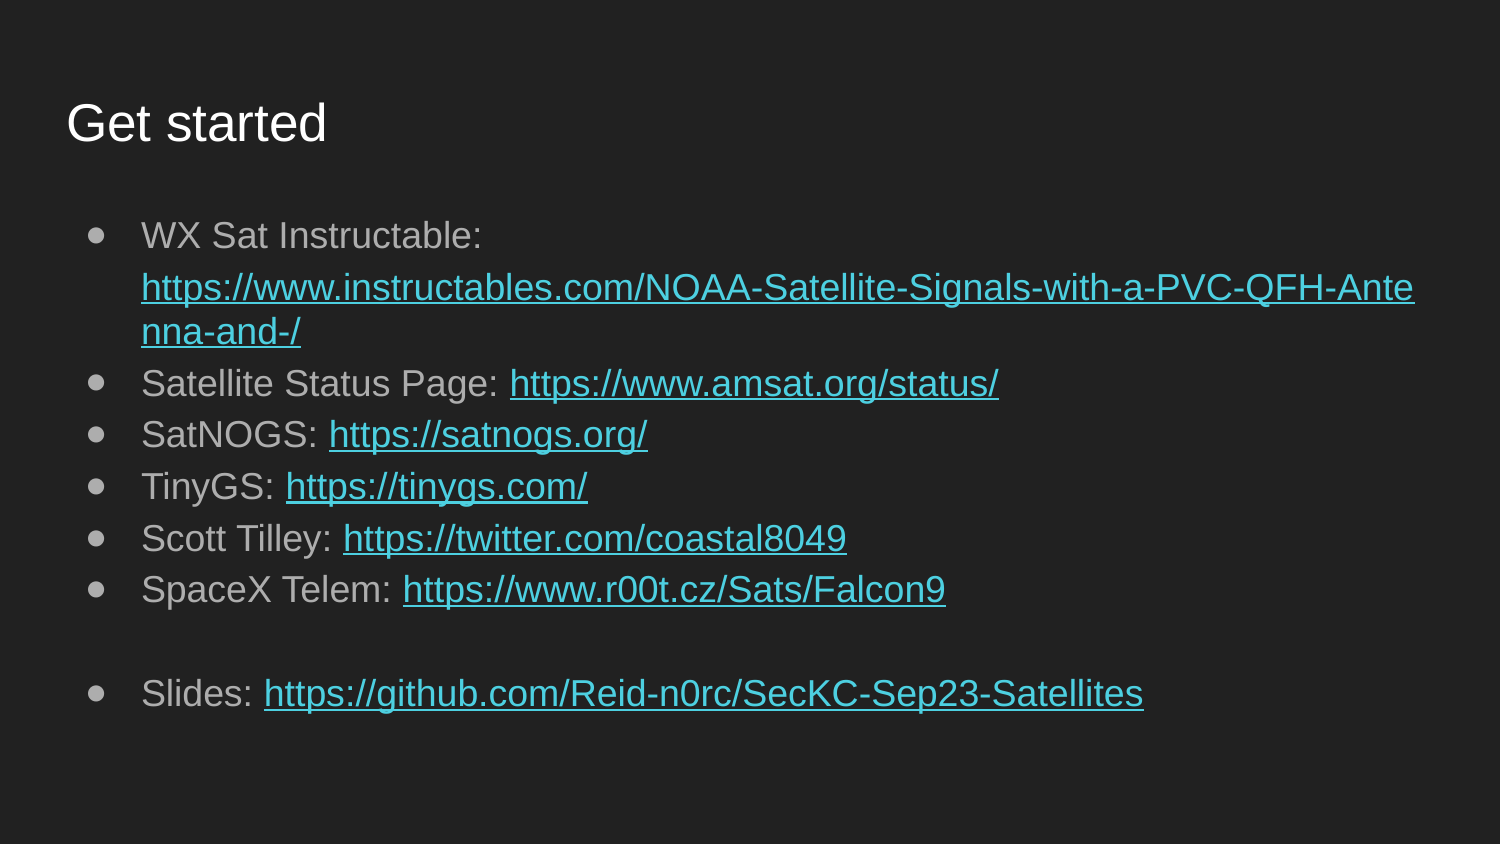

# Get started
WX Sat Instructable: https://www.instructables.com/NOAA-Satellite-Signals-with-a-PVC-QFH-Antenna-and-/
Satellite Status Page: https://www.amsat.org/status/
SatNOGS: https://satnogs.org/
TinyGS: https://tinygs.com/
Scott Tilley: https://twitter.com/coastal8049
SpaceX Telem: https://www.r00t.cz/Sats/Falcon9

Slides: https://github.com/Reid-n0rc/SecKC-Sep23-Satellites